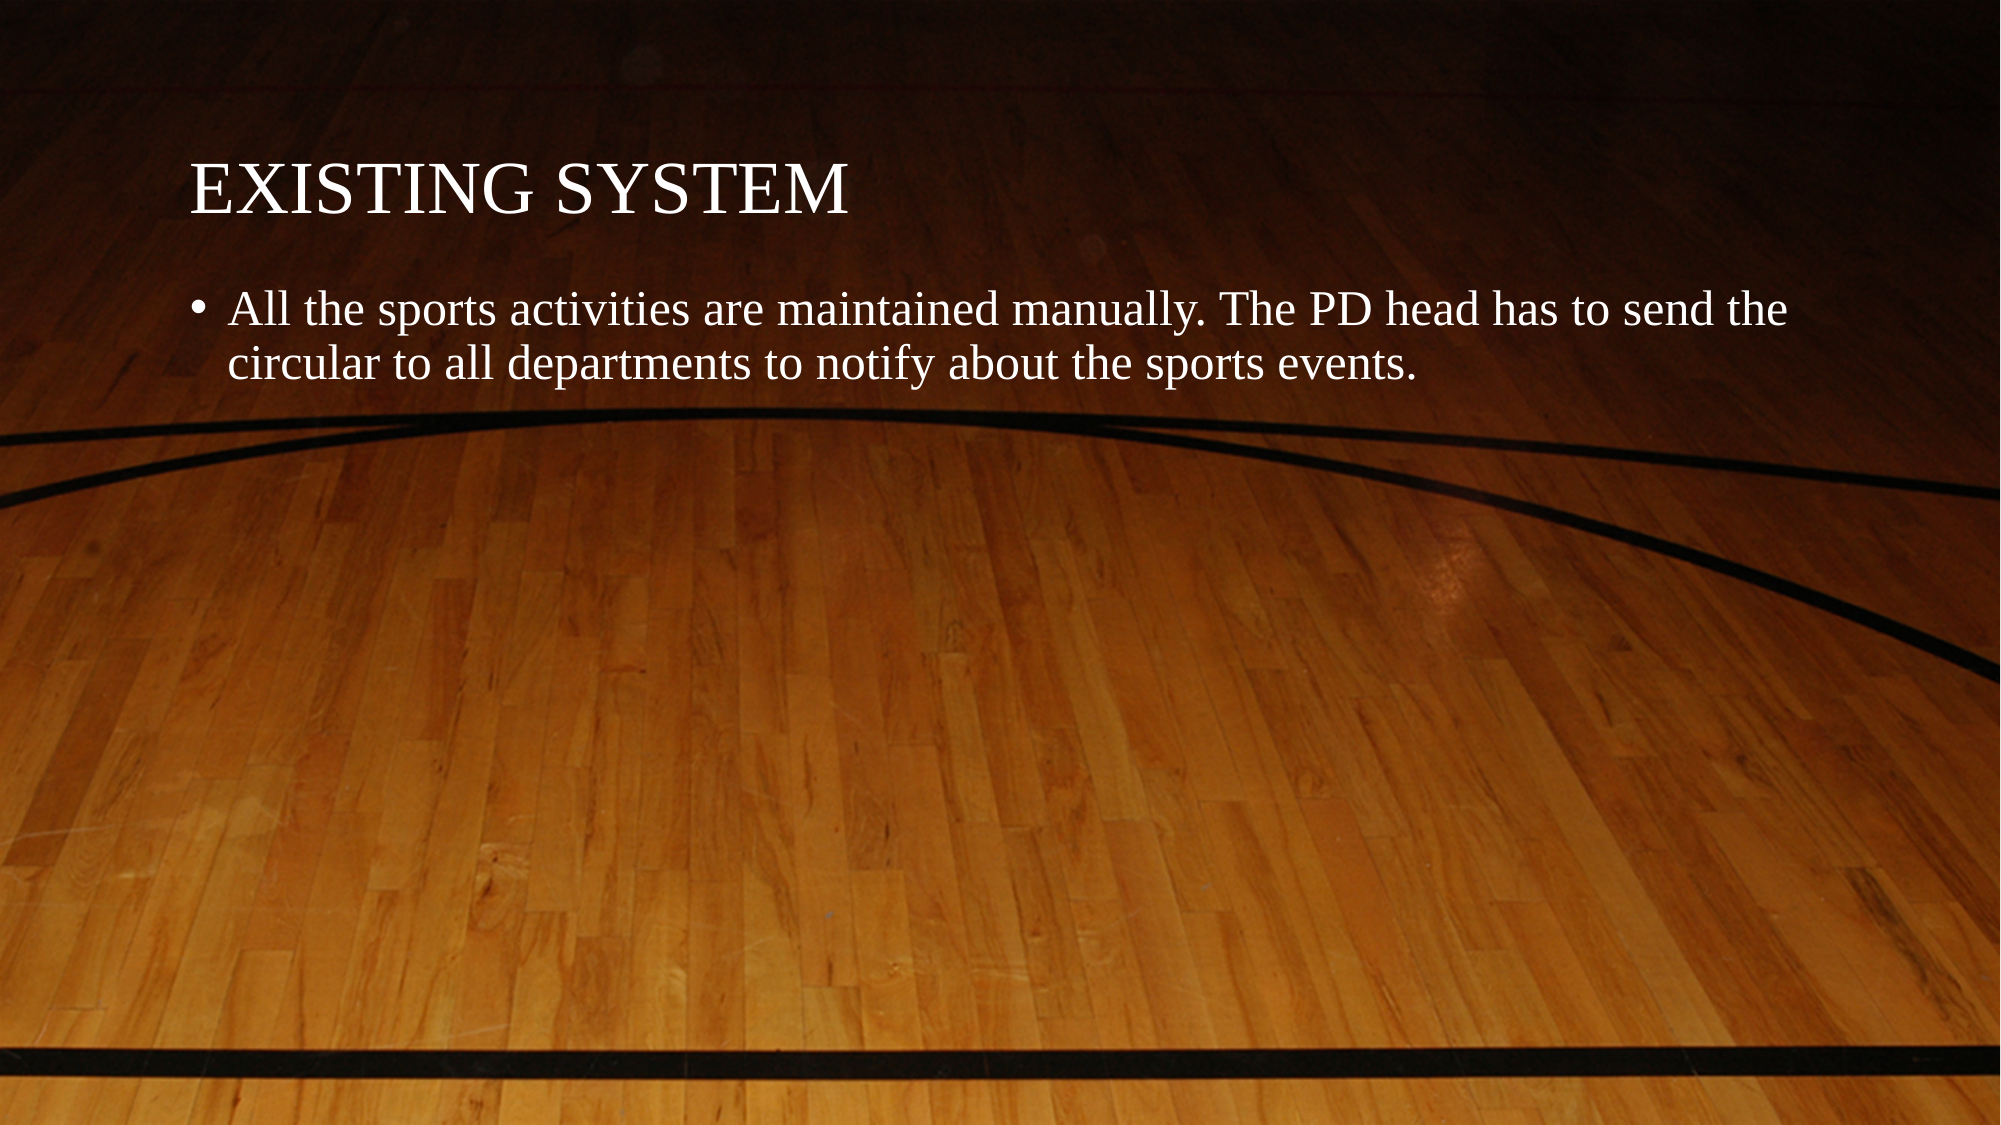

# EXISTING SYSTEM
All the sports activities are maintained manually. The PD head has to send the circular to all departments to notify about the sports events.